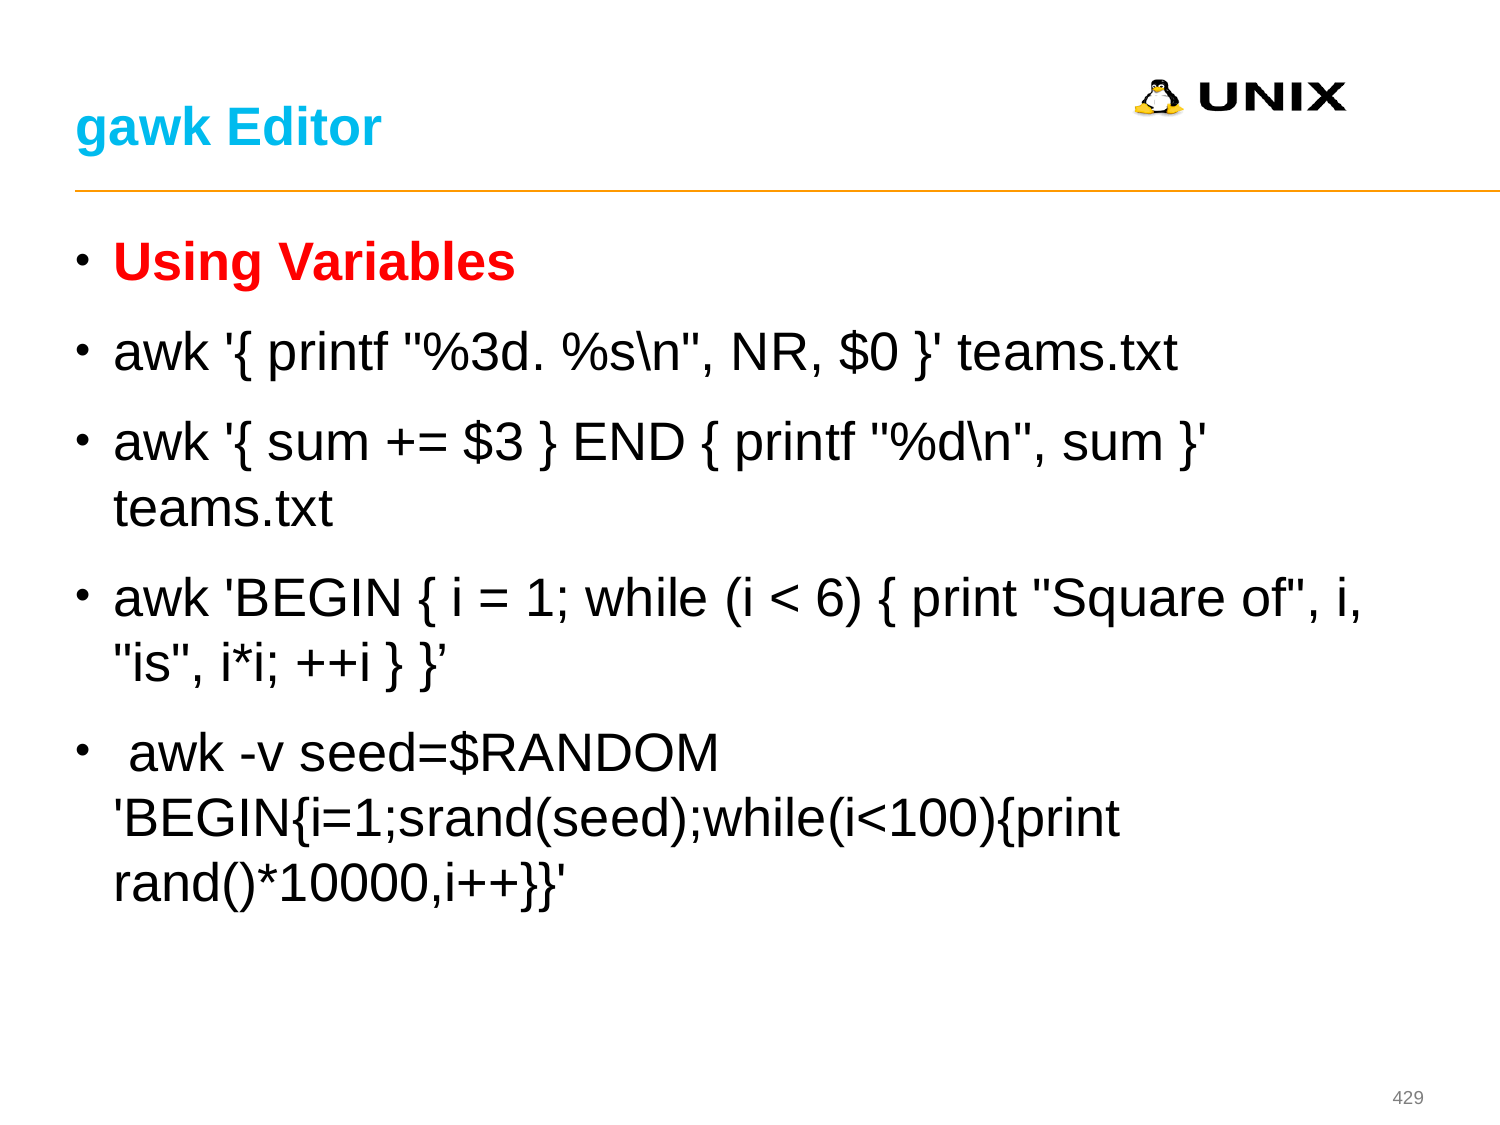

# gawk Editor
Using Variables
awk '{ printf "%3d. %s\n", NR, $0 }' teams.txt
awk '{ sum += $3 } END { printf "%d\n", sum }' teams.txt
awk 'BEGIN { i = 1; while (i < 6) { print "Square of", i, "is", i*i; ++i } }’
 awk -v seed=$RANDOM 'BEGIN{i=1;srand(seed);while(i<100){print rand()*10000,i++}}'